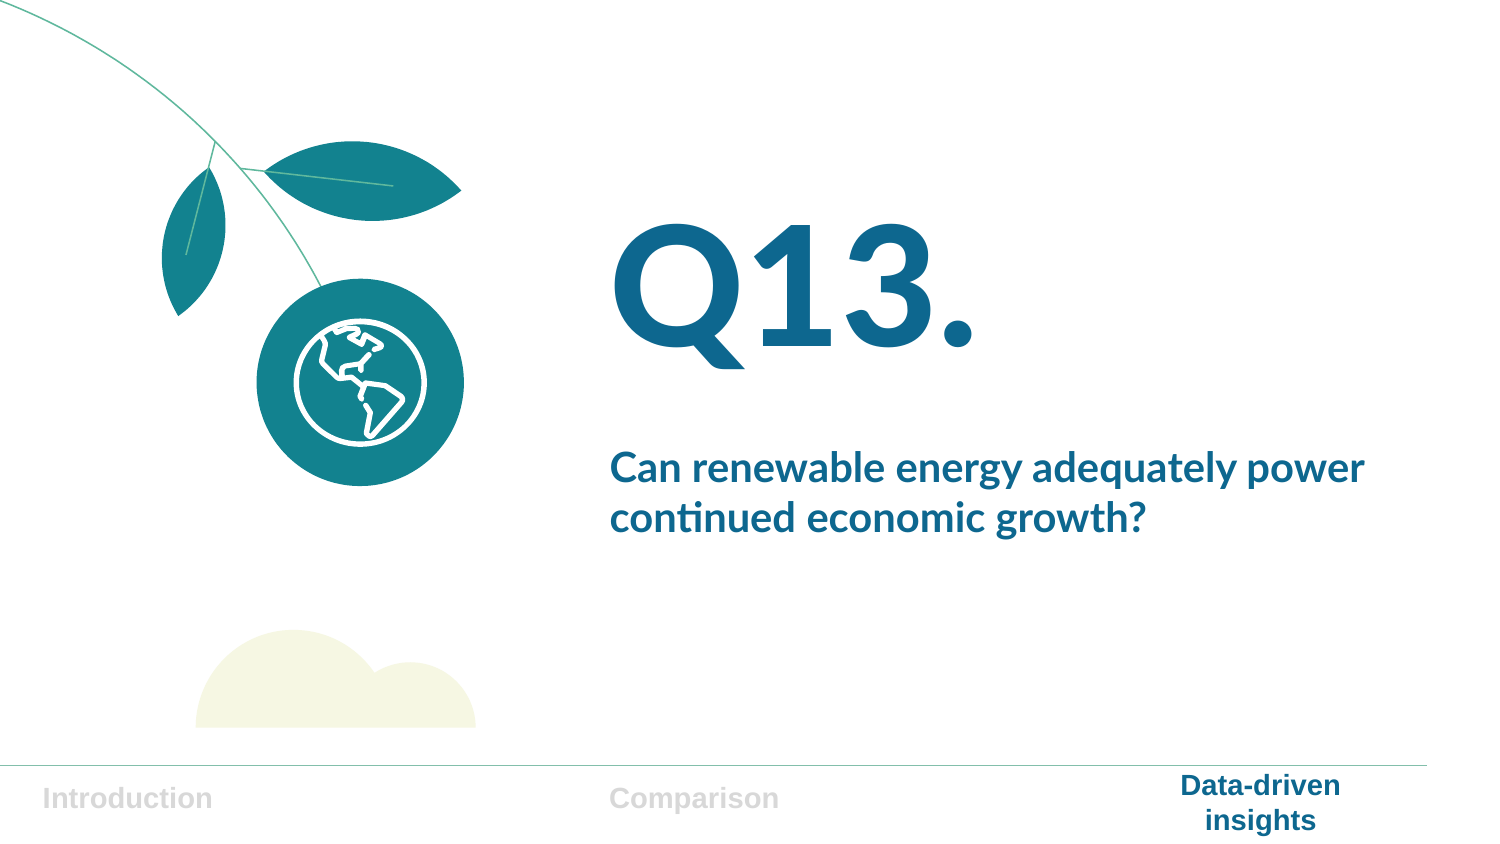

Q13.

# Can renewable energy adequately power continued economic growth?